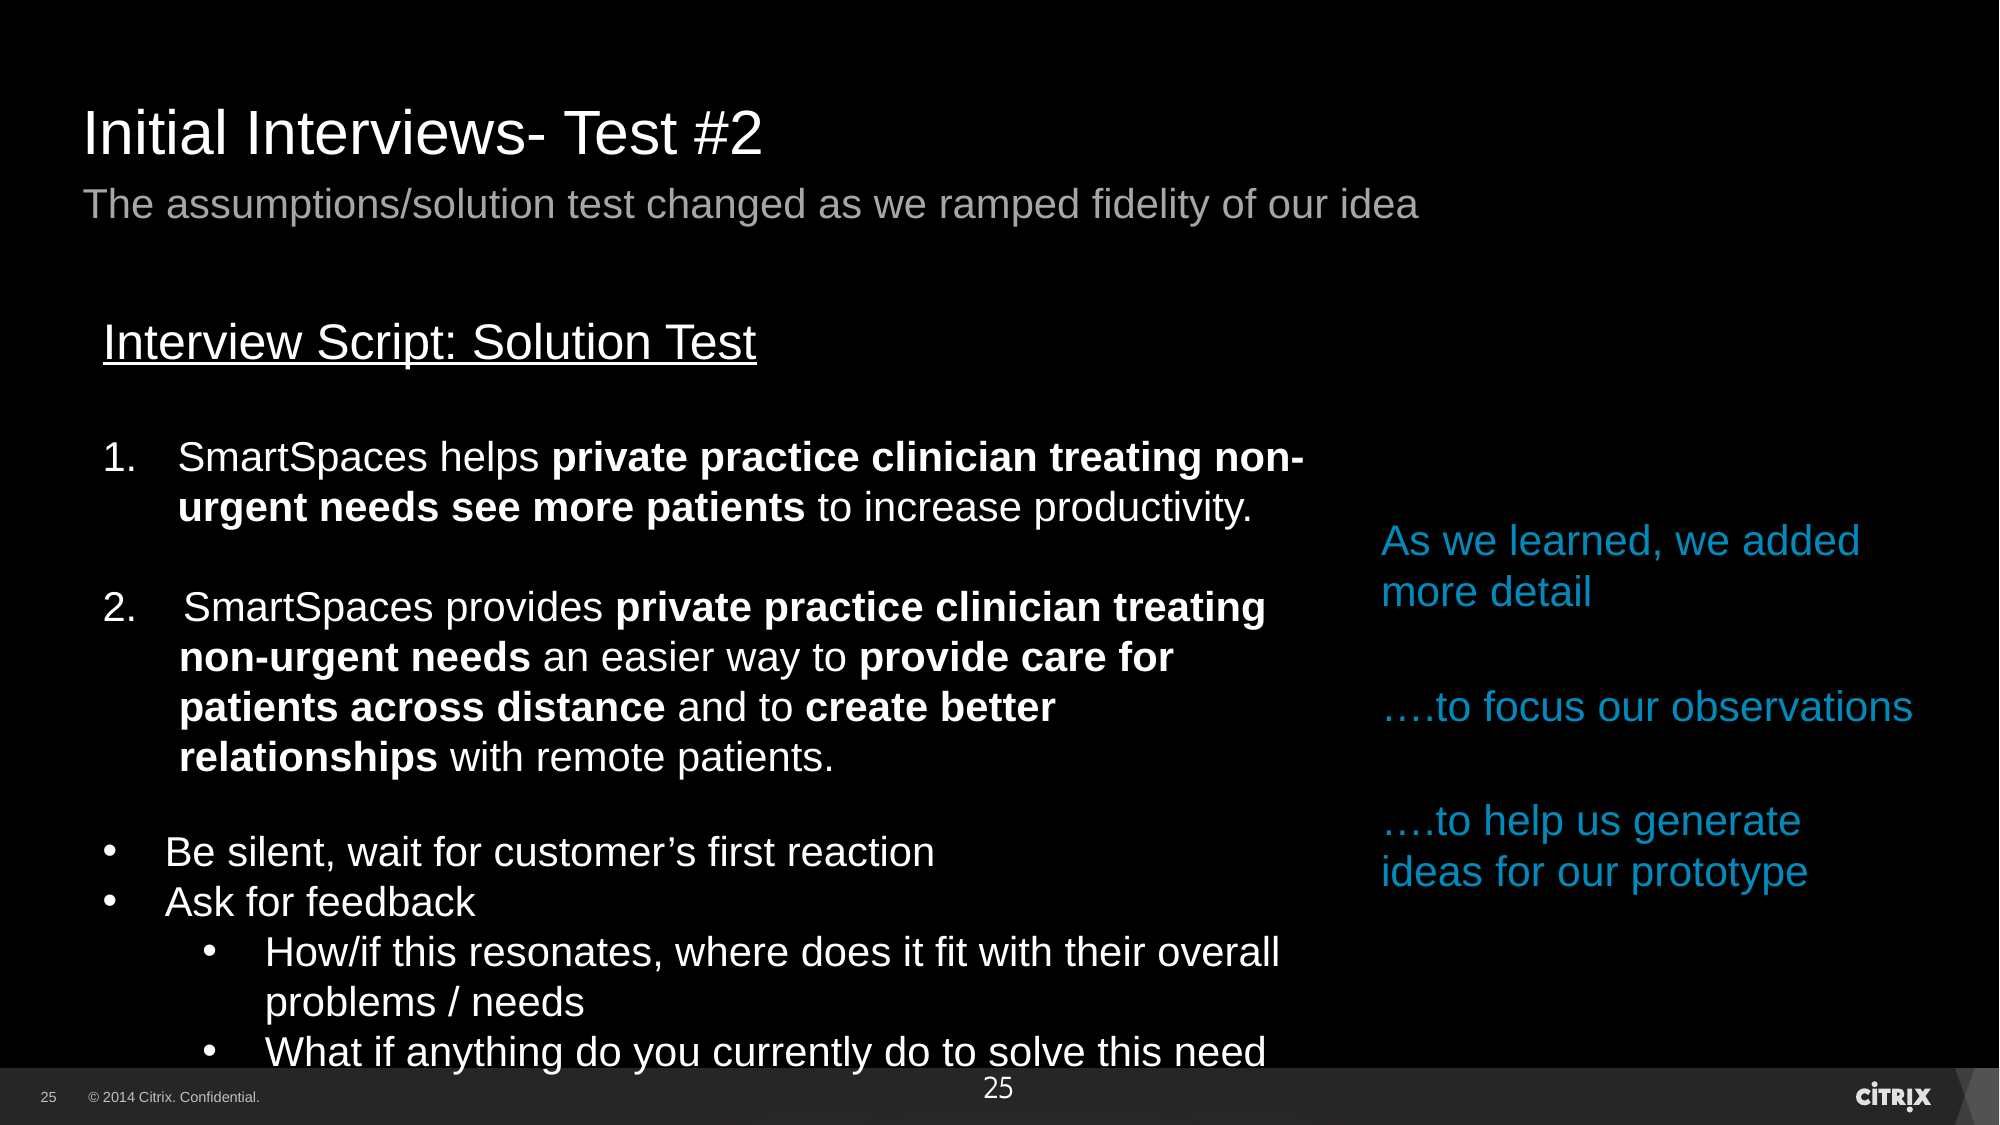

# Initial Interviews- Test #2
The assumptions/solution test changed as we ramped fidelity of our idea
Interview Script: Solution Test

SmartSpaces helps private practice clinician treating non-urgent needs see more patients to increase productivity.

2.    SmartSpaces provides private practice clinician treating non-urgent needs an easier way to provide care for patients across distance and to create better relationships with remote patients.

Be silent, wait for customer’s first reaction
Ask for feedback
How/if this resonates, where does it fit with their overall problems / needs
What if anything do you currently do to solve this need
As we learned, we added more detail

….to focus our observations

….to help us generate ideas for our prototype

25